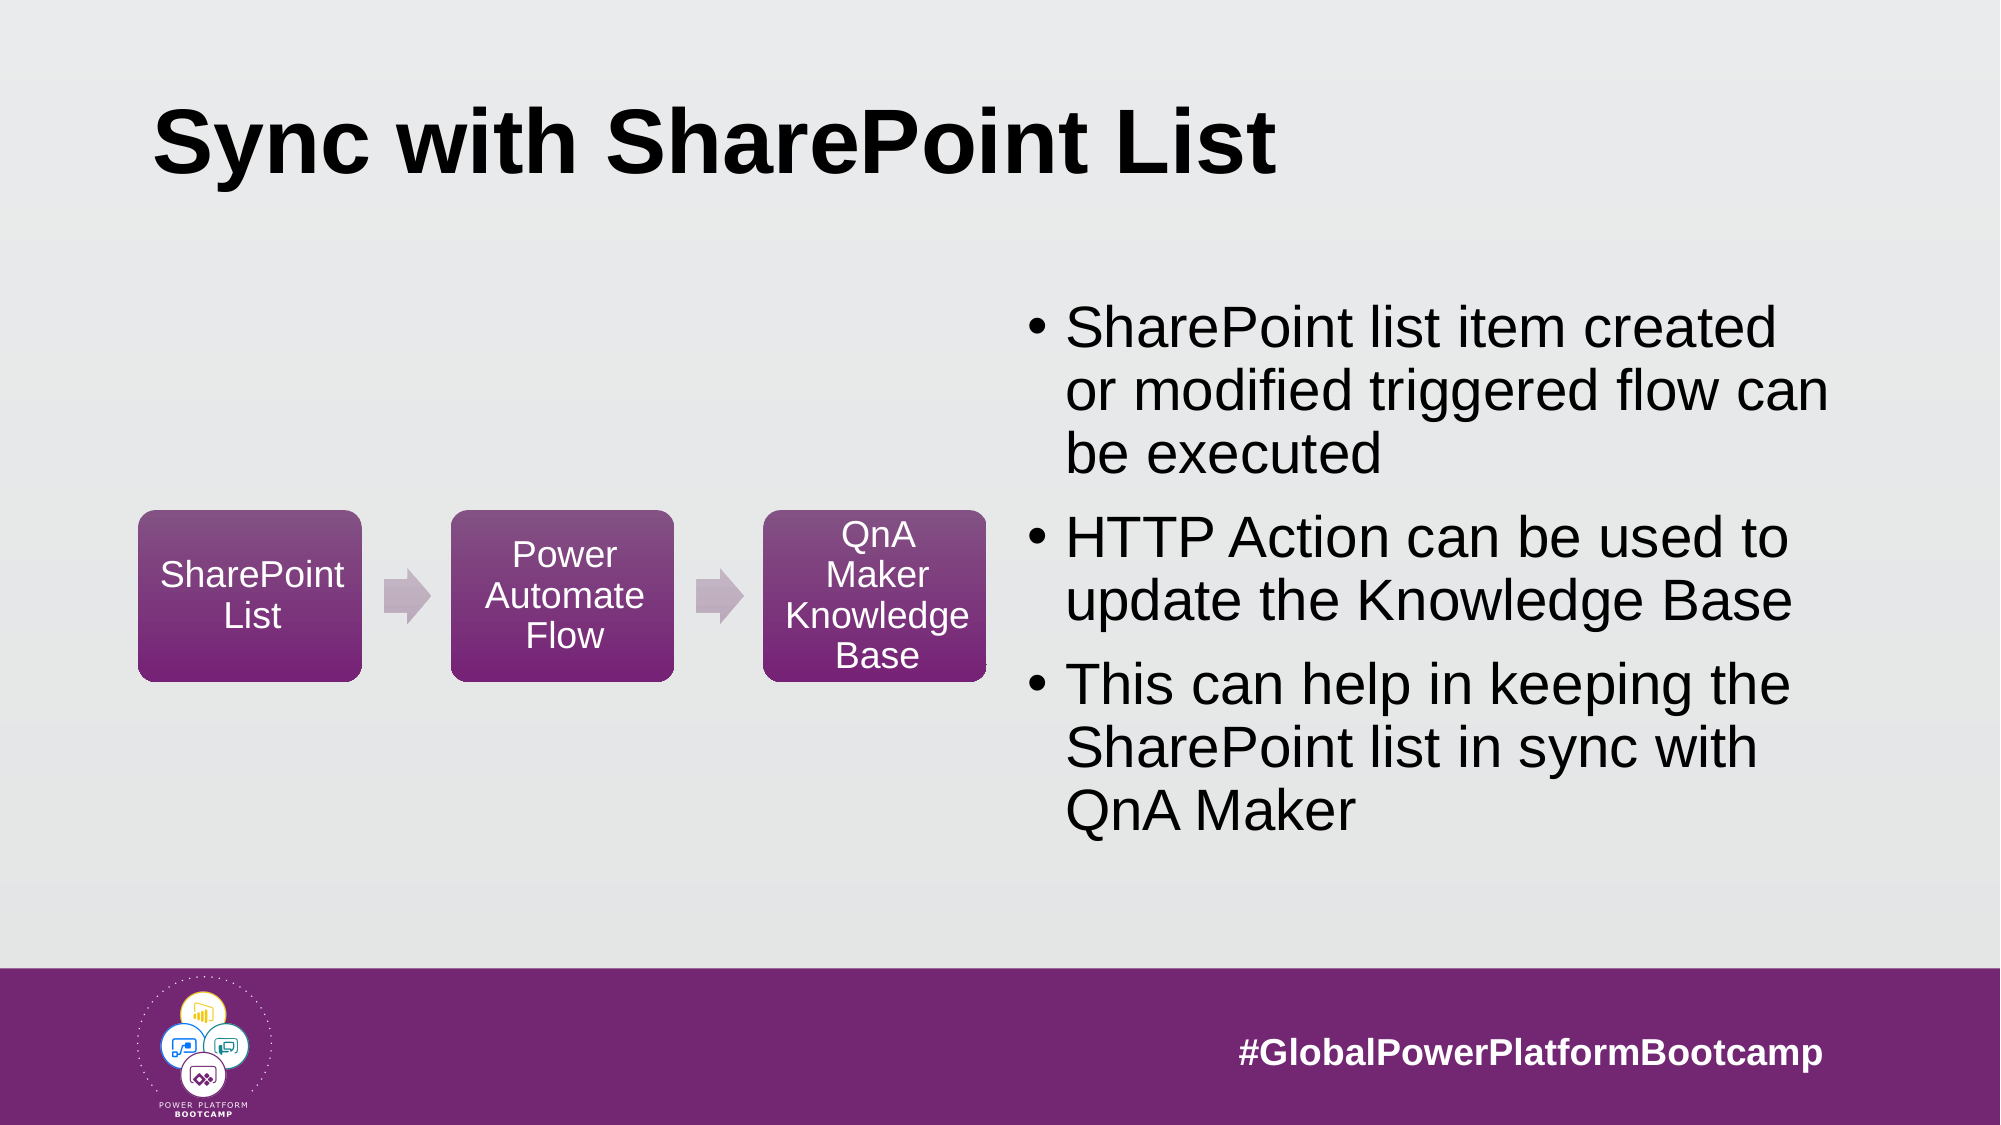

# Sync with SharePoint List
SharePoint List

Power Automate Flow

QnA Maker Knowledge Base
SharePoint list item created or modified triggered flow can be executed
HTTP Action can be used to update the Knowledge Base
This can help in keeping the SharePoint list in sync with QnA Maker